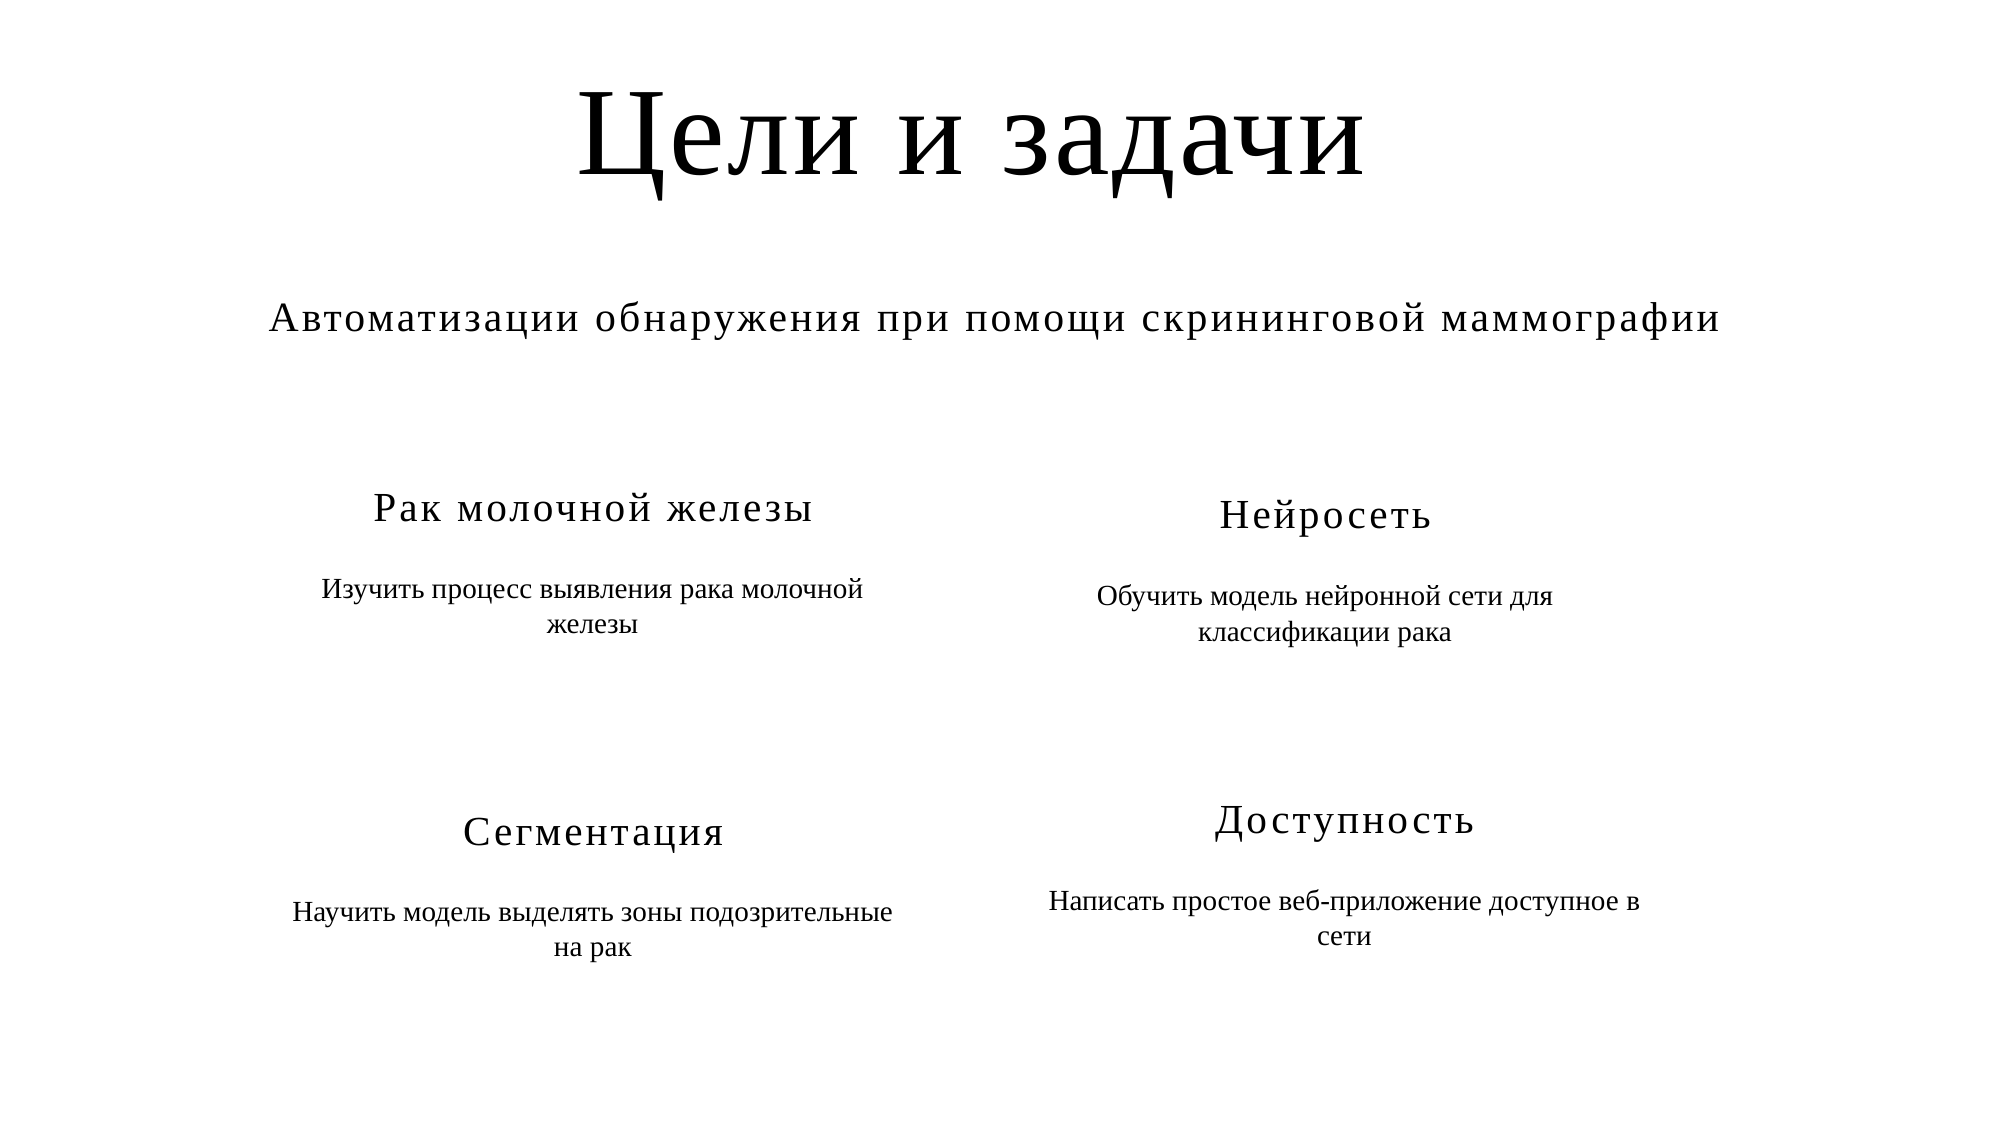

# Цели и задачи
Автоматизации обнаружения при помощи скрининговой маммографии
Рак молочной железы
Нейросеть
Изучить процесс выявления рака молочной железы
Обучить модель нейронной сети для классификации рака
Доступность
Сегментация
Написать простое веб-приложение доступное в сети
Научить модель выделять зоны подозрительные на рак
3